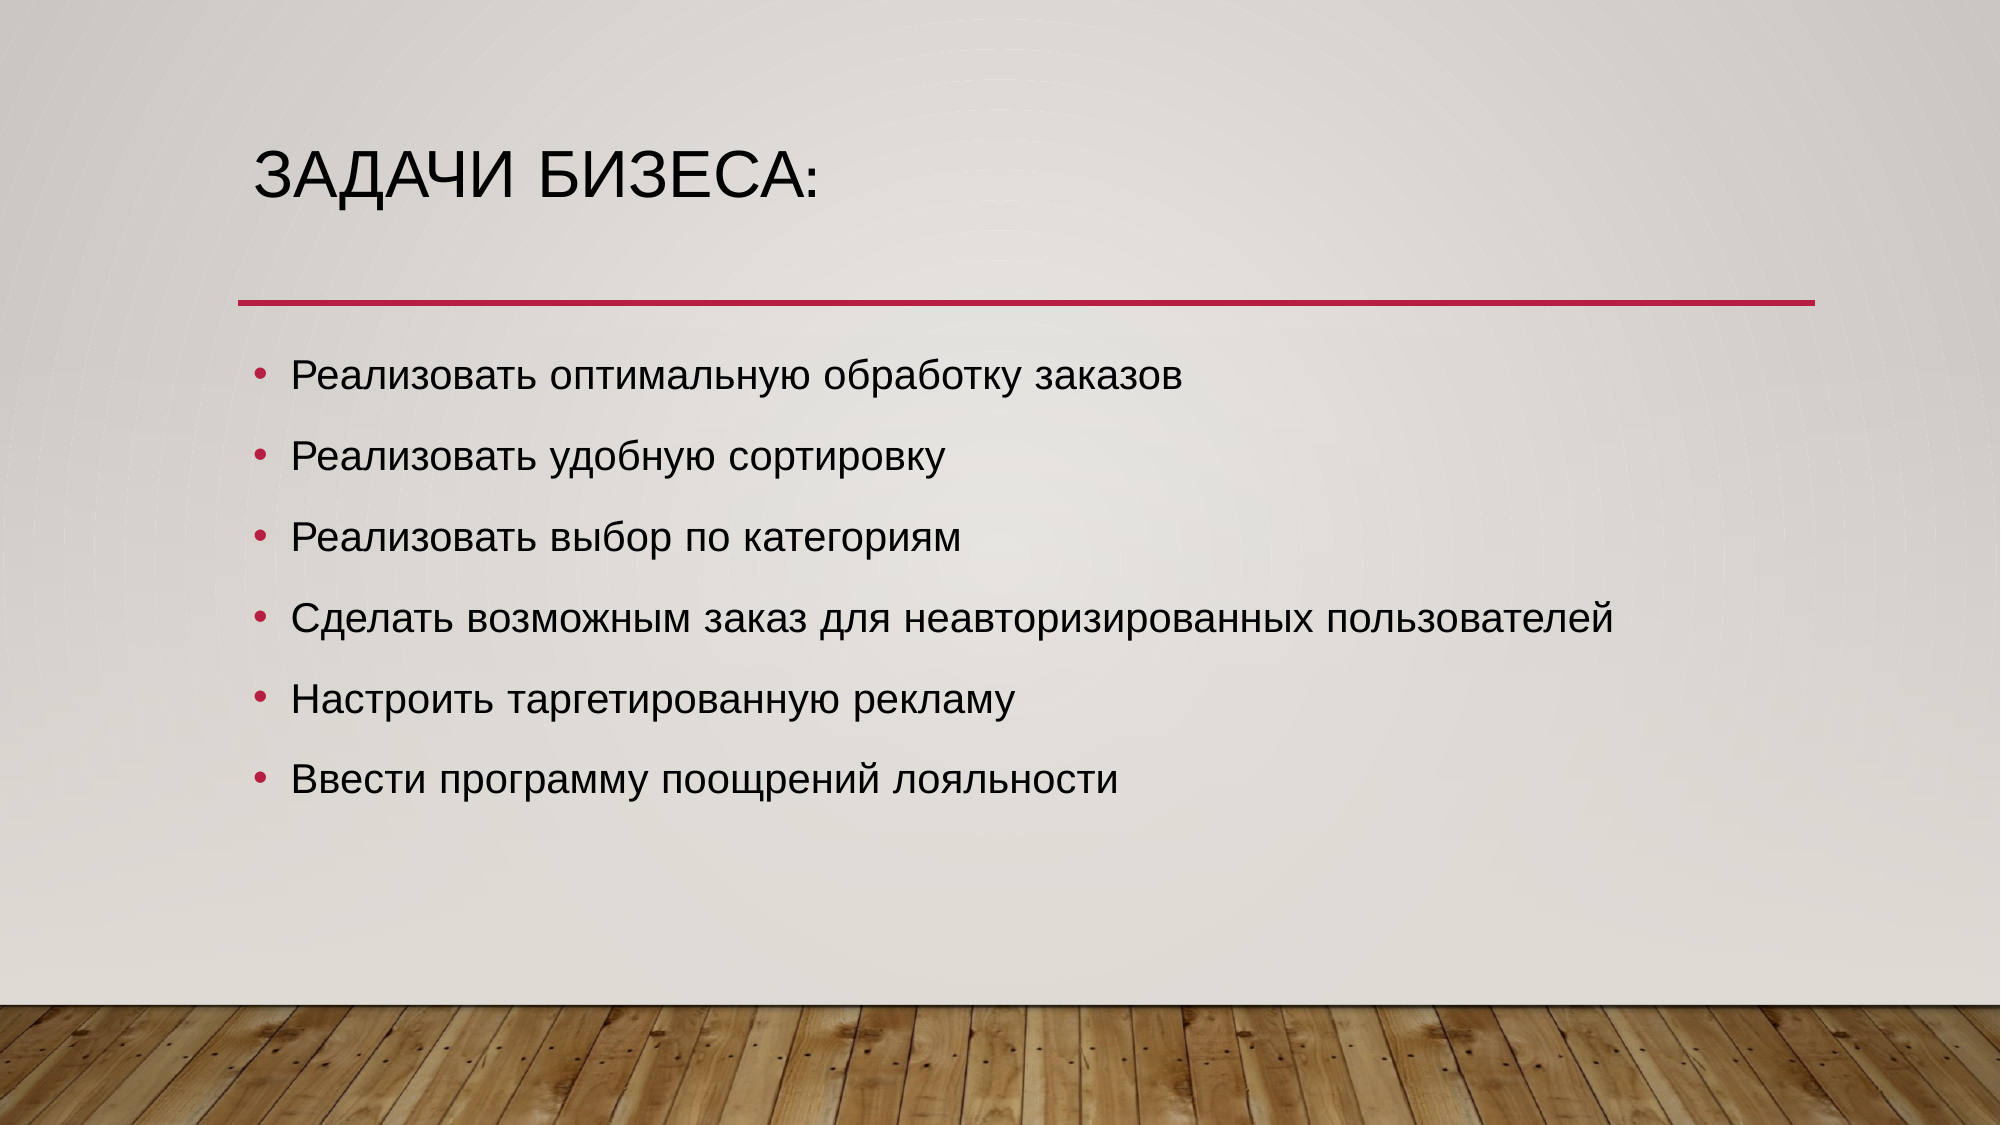

# Задачи Бизеса:
Реализовать оптимальную обработку заказов
Реализовать удобную сортировку
Реализовать выбор по категориям
Сделать возможным заказ для неавторизированных пользователей
Настроить таргетированную рекламу
Ввести программу поощрений лояльности